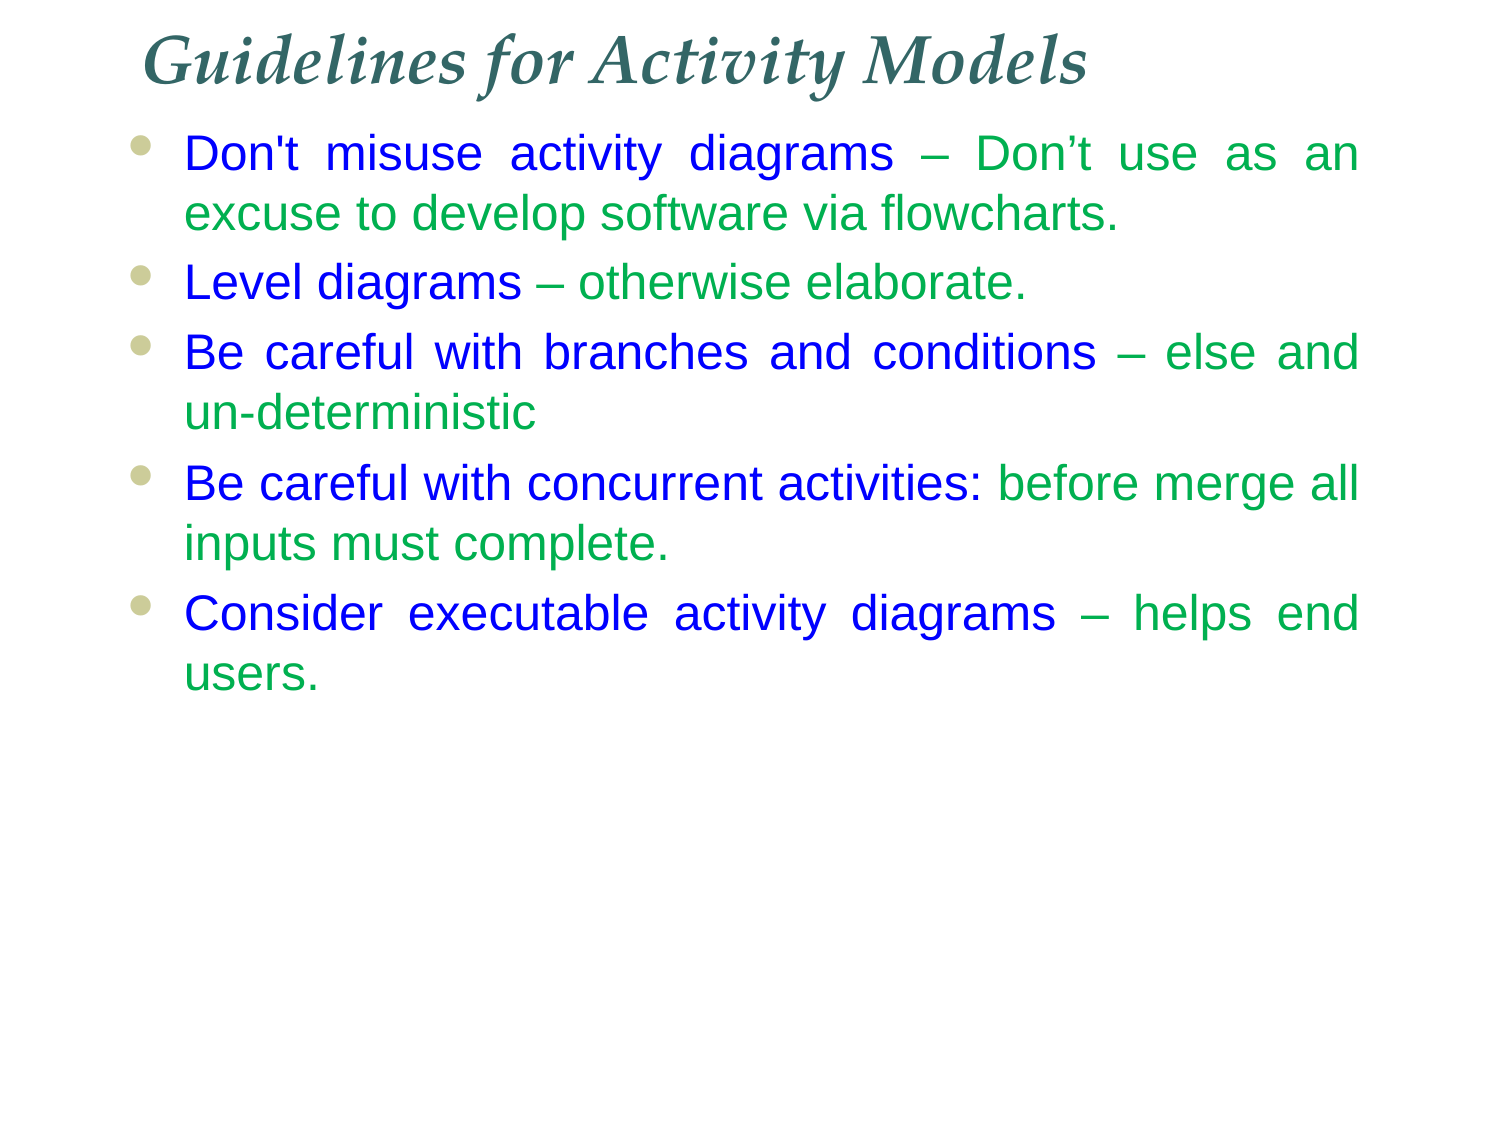

# Guidelines for Activity Models
Don't misuse activity diagrams – Don’t use as an excuse to develop software via flowcharts.
Level diagrams – otherwise elaborate.
Be careful with branches and conditions – else and un-deterministic
Be careful with concurrent activities: before merge all inputs must complete.
Consider executable activity diagrams – helps end users.